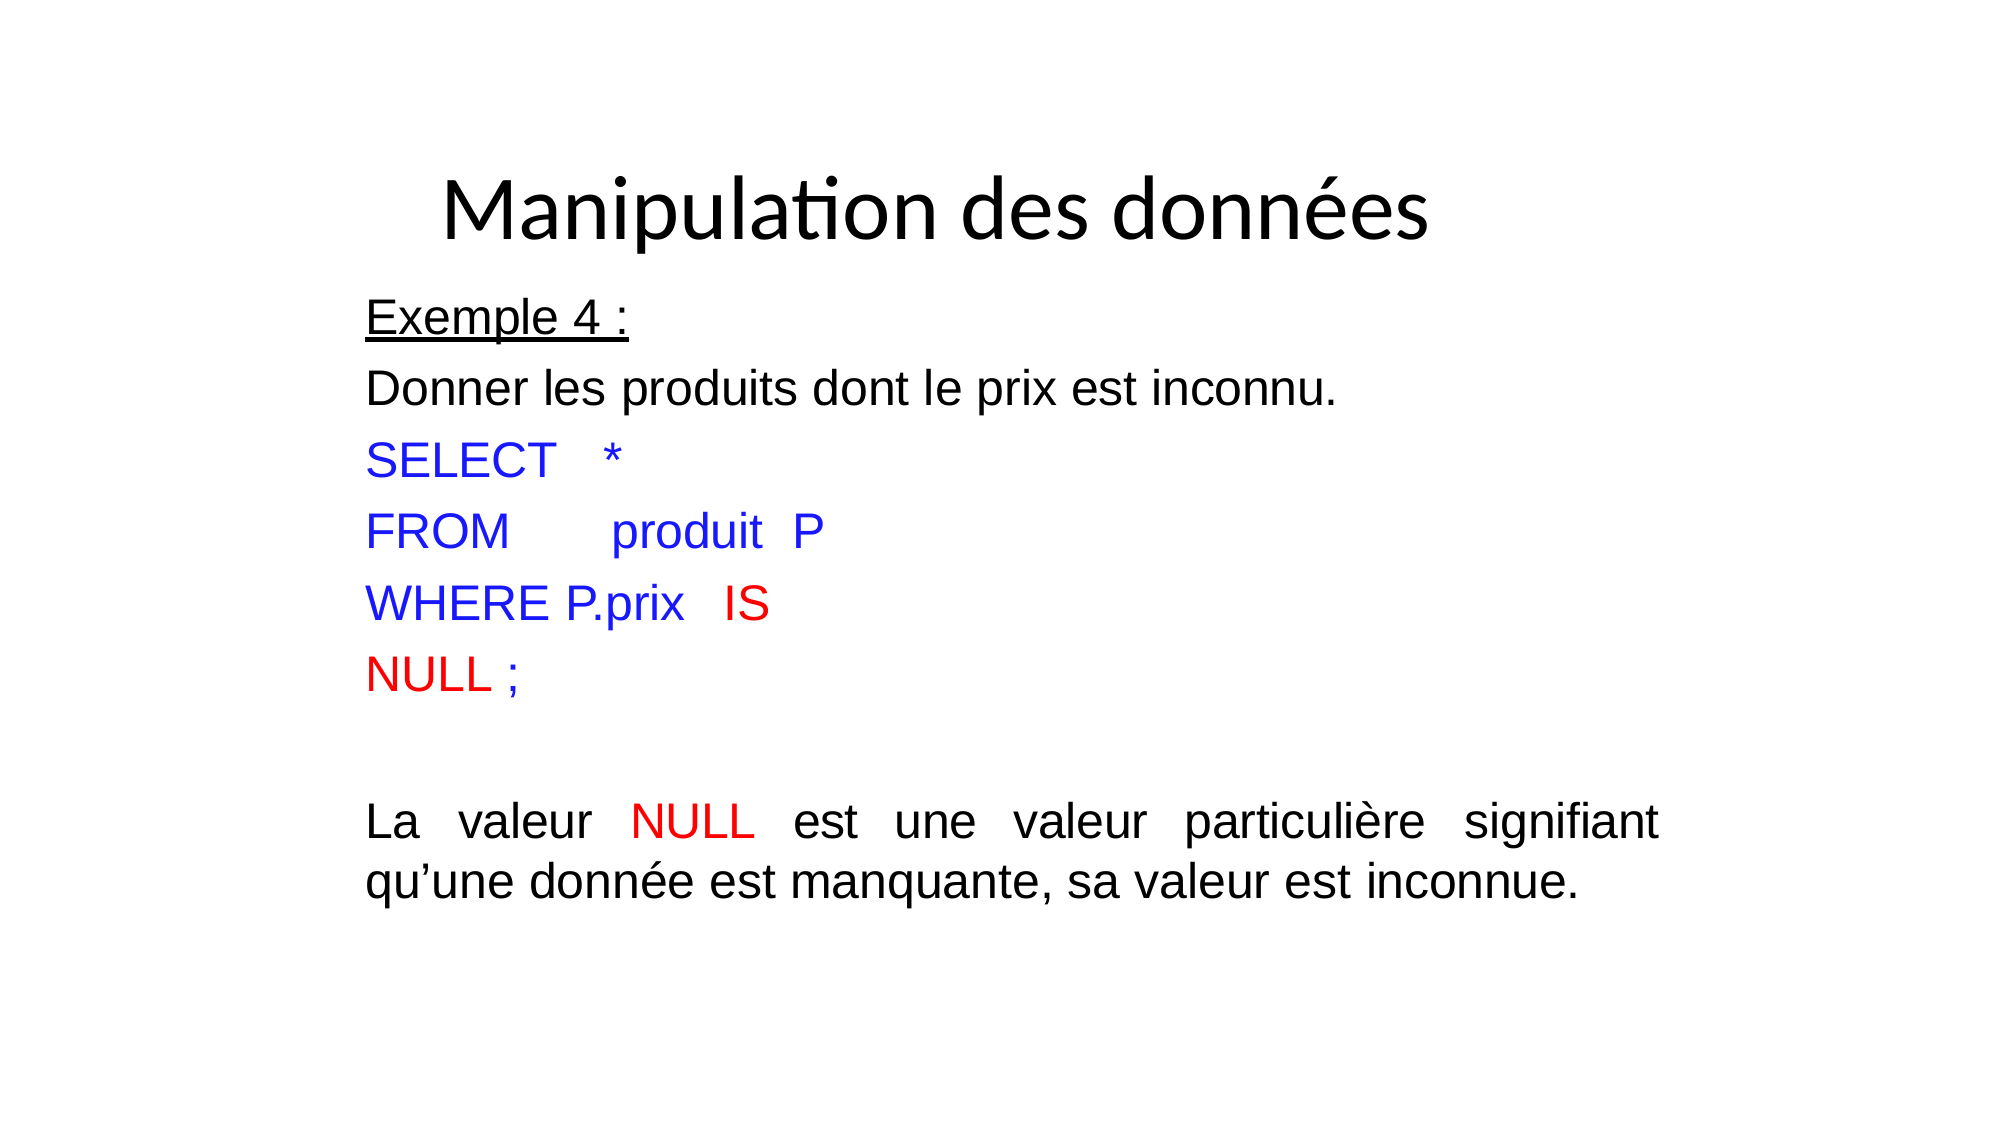

# Manipulation des données
Exemple 4 :
Donner les produits dont le prix est inconnu. SELECT	*
FROM	produit	P WHERE P.prix	IS NULL ;

La	valeur	NULL	est	une	valeur	particulière	signifiant qu’une donnée est manquante, sa valeur est inconnue.